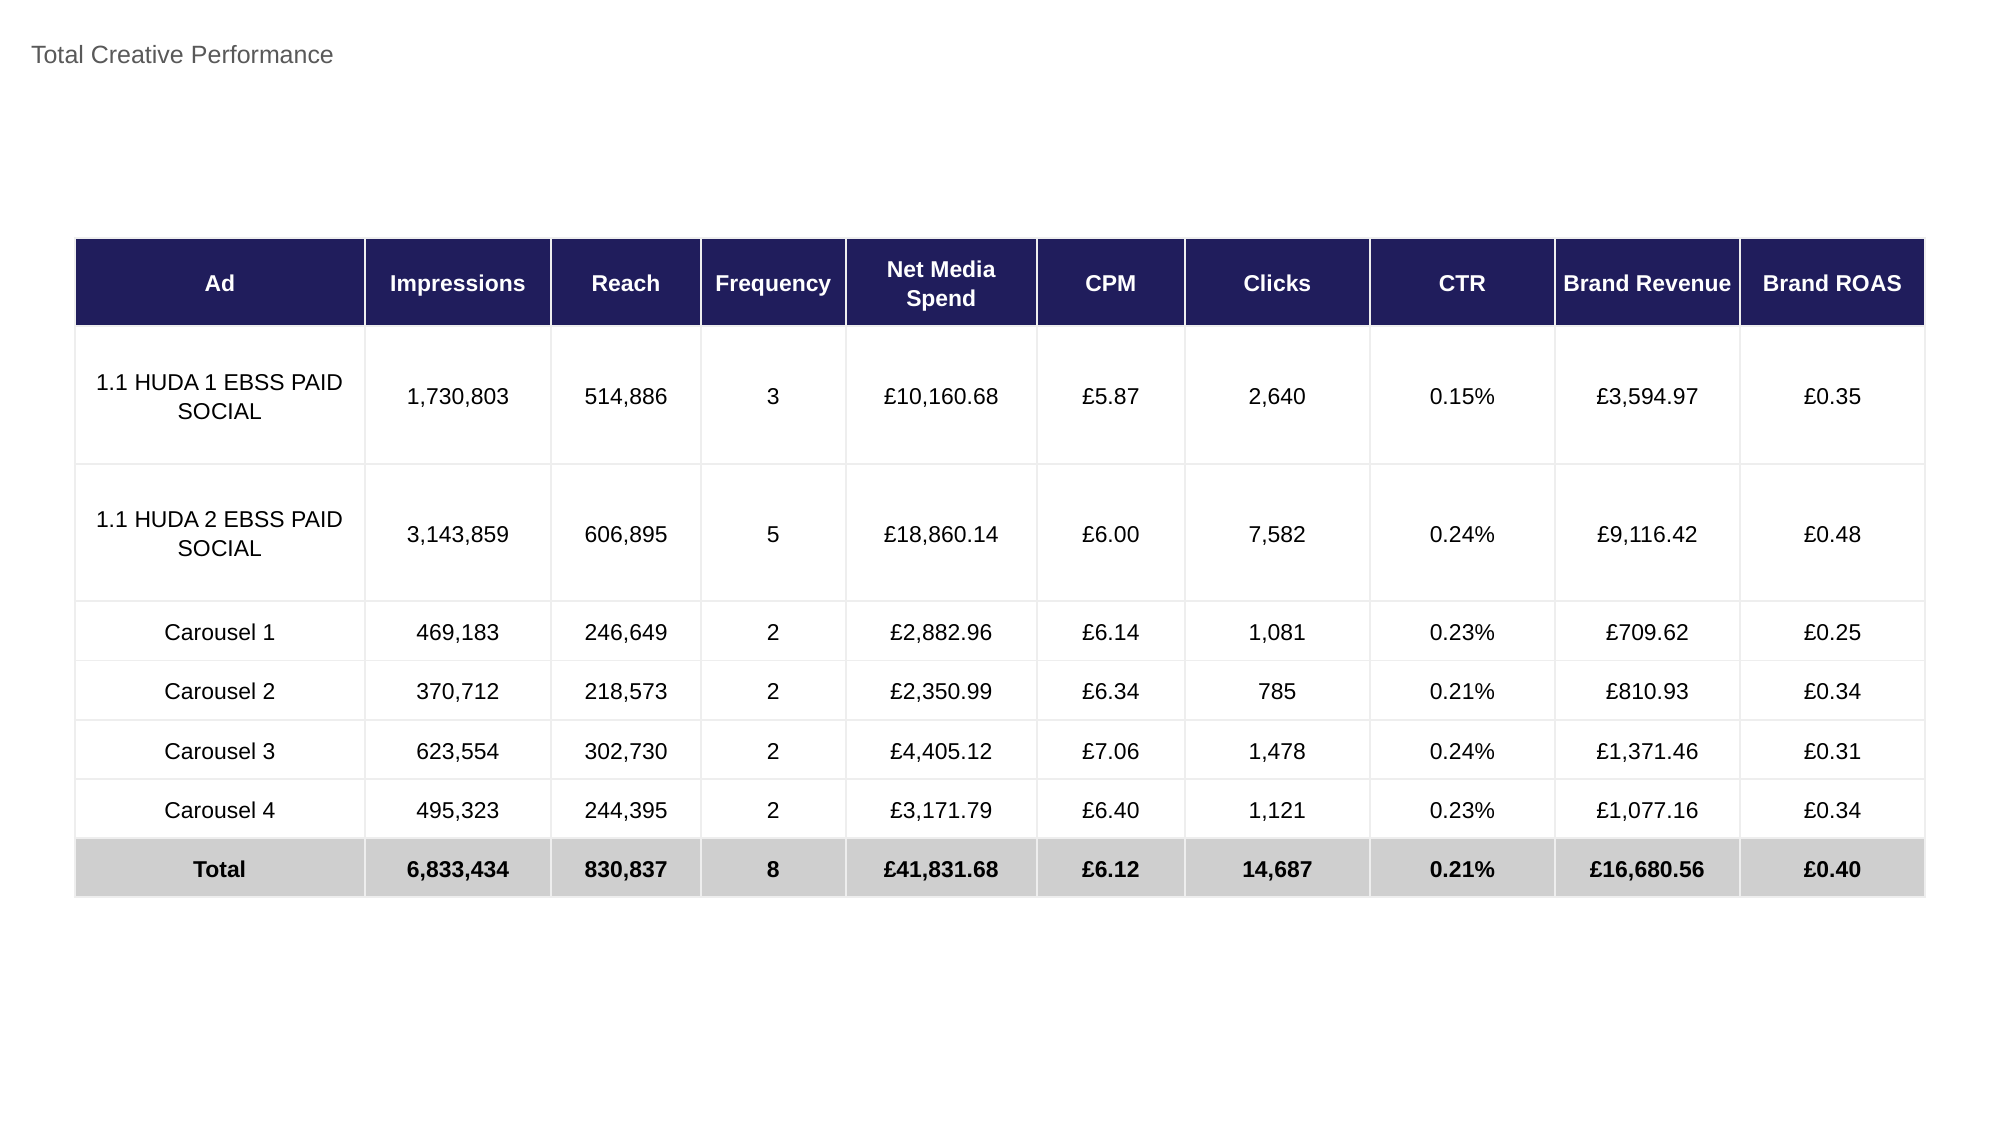

Total Creative Performance

| Ad | Impressions | Reach | Frequency | Net Media Spend | CPM | Clicks | CTR | Brand Revenue | Brand ROAS |
| --- | --- | --- | --- | --- | --- | --- | --- | --- | --- |
| 1.1 HUDA 1 EBSS PAID SOCIAL | 1,730,803 | 514,886 | 3 | £10,160.68 | £5.87 | 2,640 | 0.15% | £3,594.97 | £0.35 |
| 1.1 HUDA 2 EBSS PAID SOCIAL | 3,143,859 | 606,895 | 5 | £18,860.14 | £6.00 | 7,582 | 0.24% | £9,116.42 | £0.48 |
| Carousel 1 | 469,183 | 246,649 | 2 | £2,882.96 | £6.14 | 1,081 | 0.23% | £709.62 | £0.25 |
| Carousel 2 | 370,712 | 218,573 | 2 | £2,350.99 | £6.34 | 785 | 0.21% | £810.93 | £0.34 |
| Carousel 3 | 623,554 | 302,730 | 2 | £4,405.12 | £7.06 | 1,478 | 0.24% | £1,371.46 | £0.31 |
| Carousel 4 | 495,323 | 244,395 | 2 | £3,171.79 | £6.40 | 1,121 | 0.23% | £1,077.16 | £0.34 |
| Total | 6,833,434 | 830,837 | 8 | £41,831.68 | £6.12 | 14,687 | 0.21% | £16,680.56 | £0.40 |